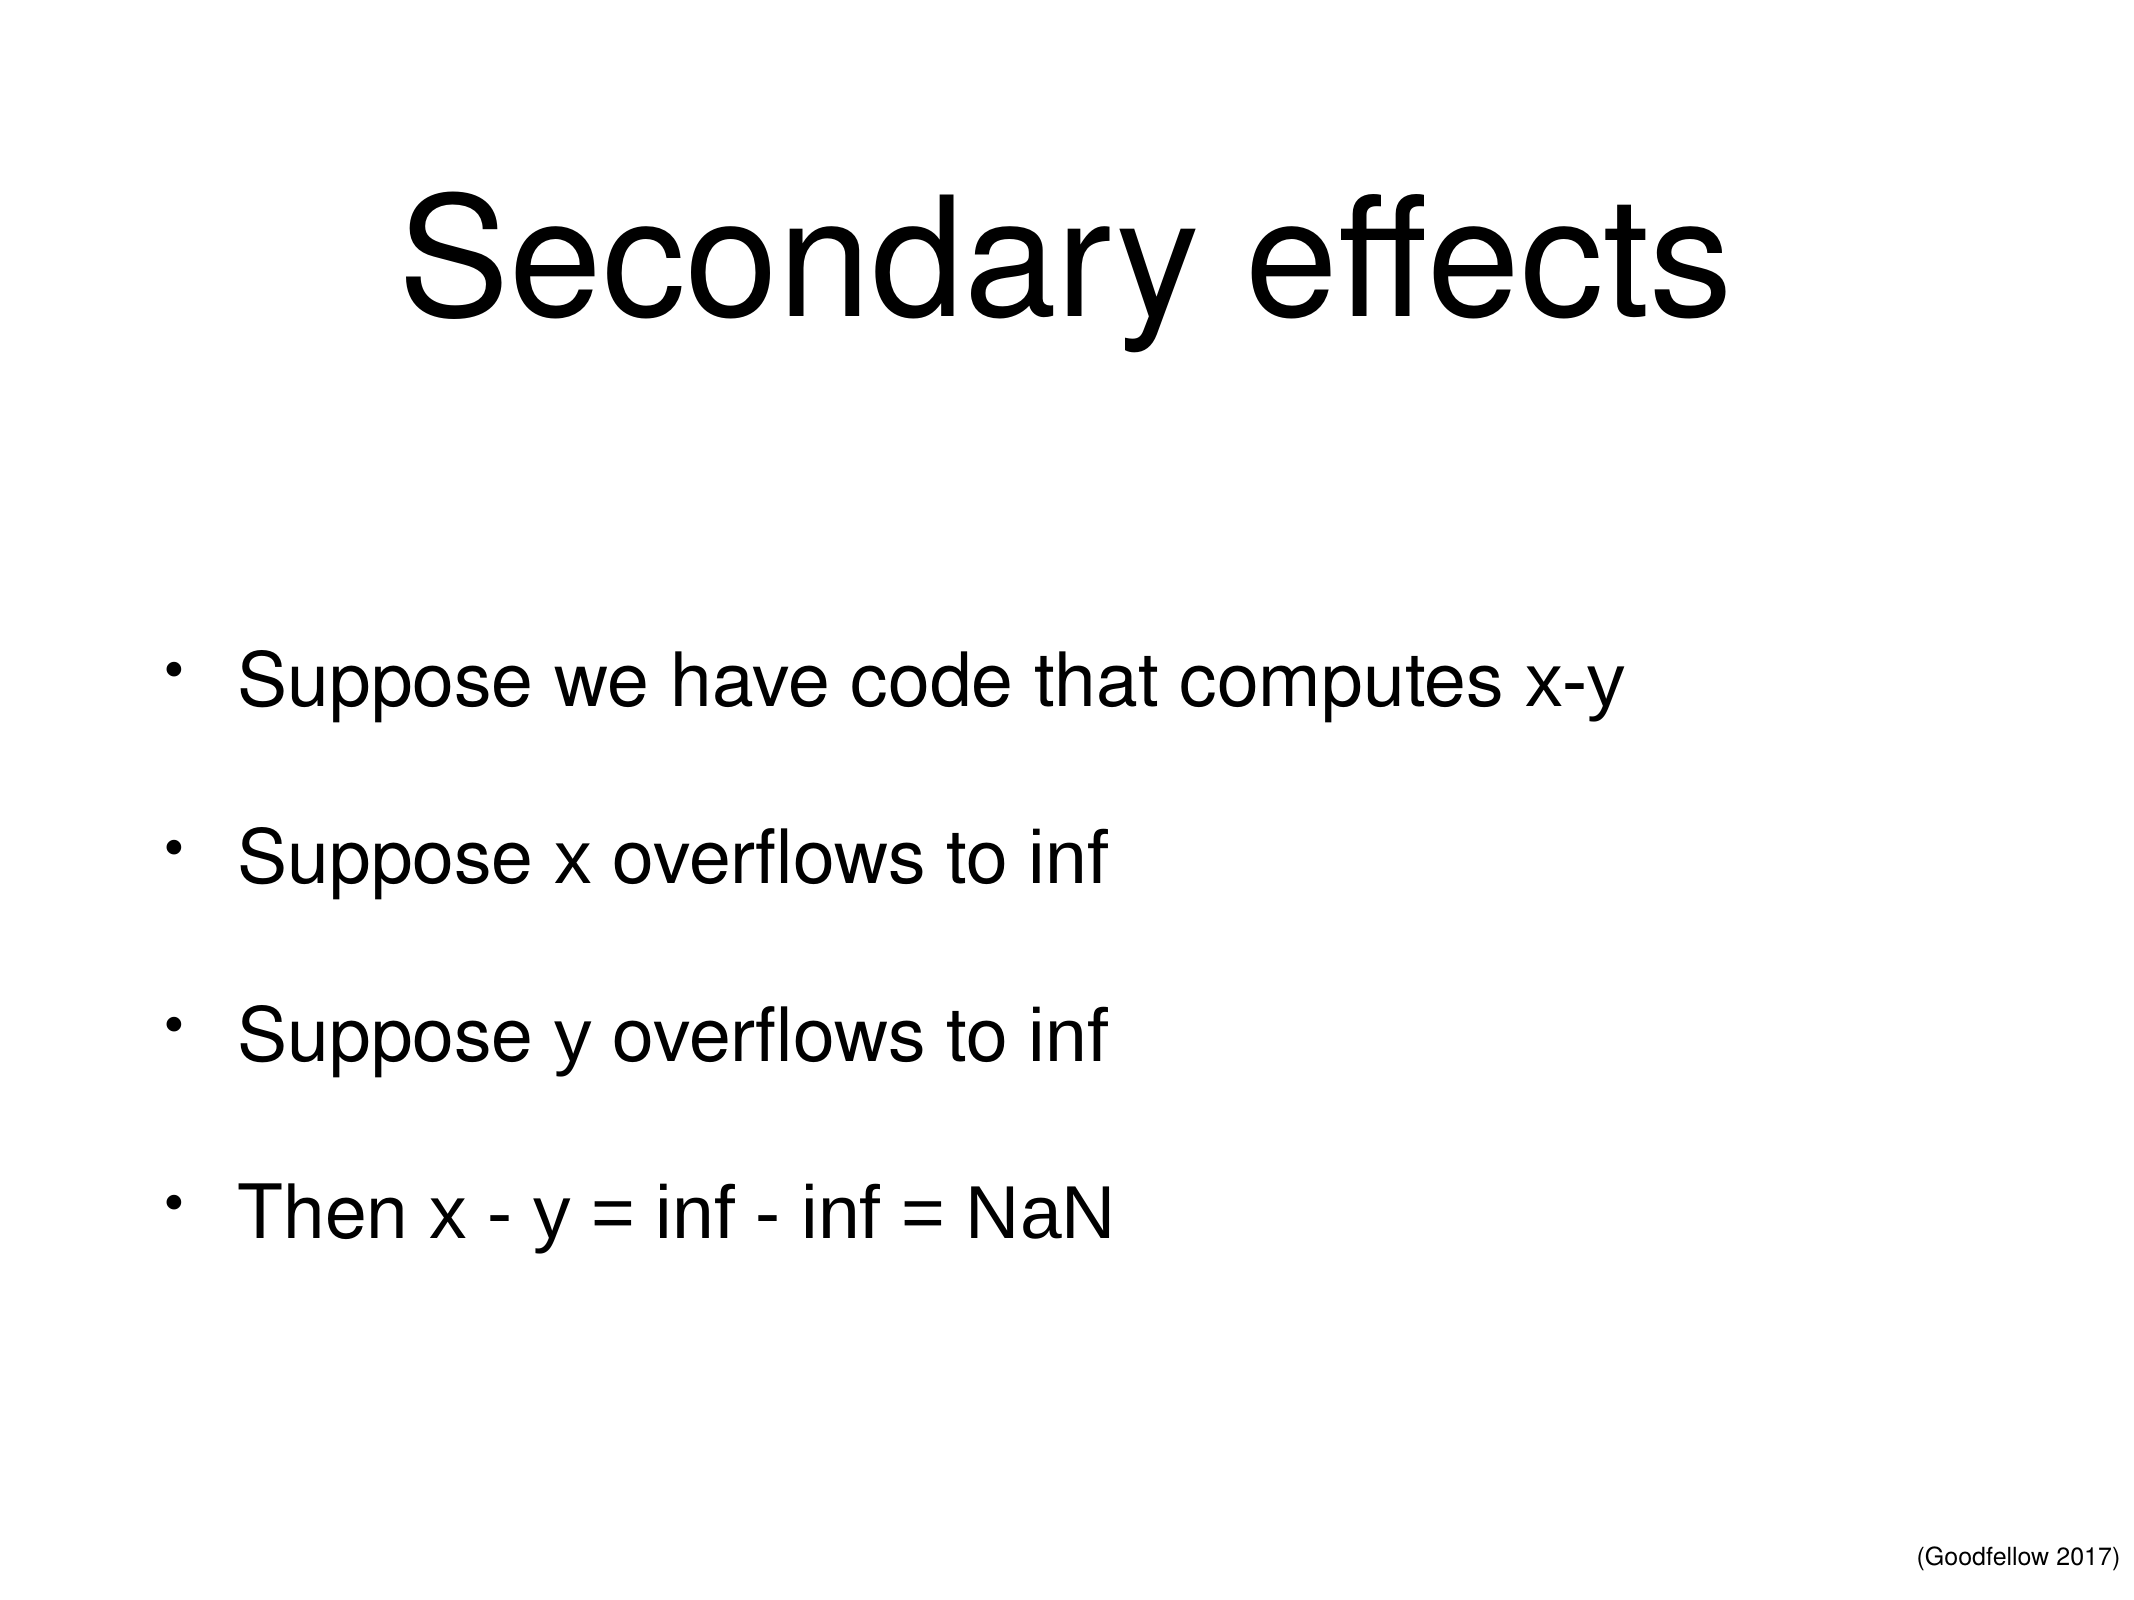

# Secondary effects
Suppose we have code that computes x-y
Suppose x overflows to inf
Suppose y overflows to inf
Then x - y = inf - inf = NaN